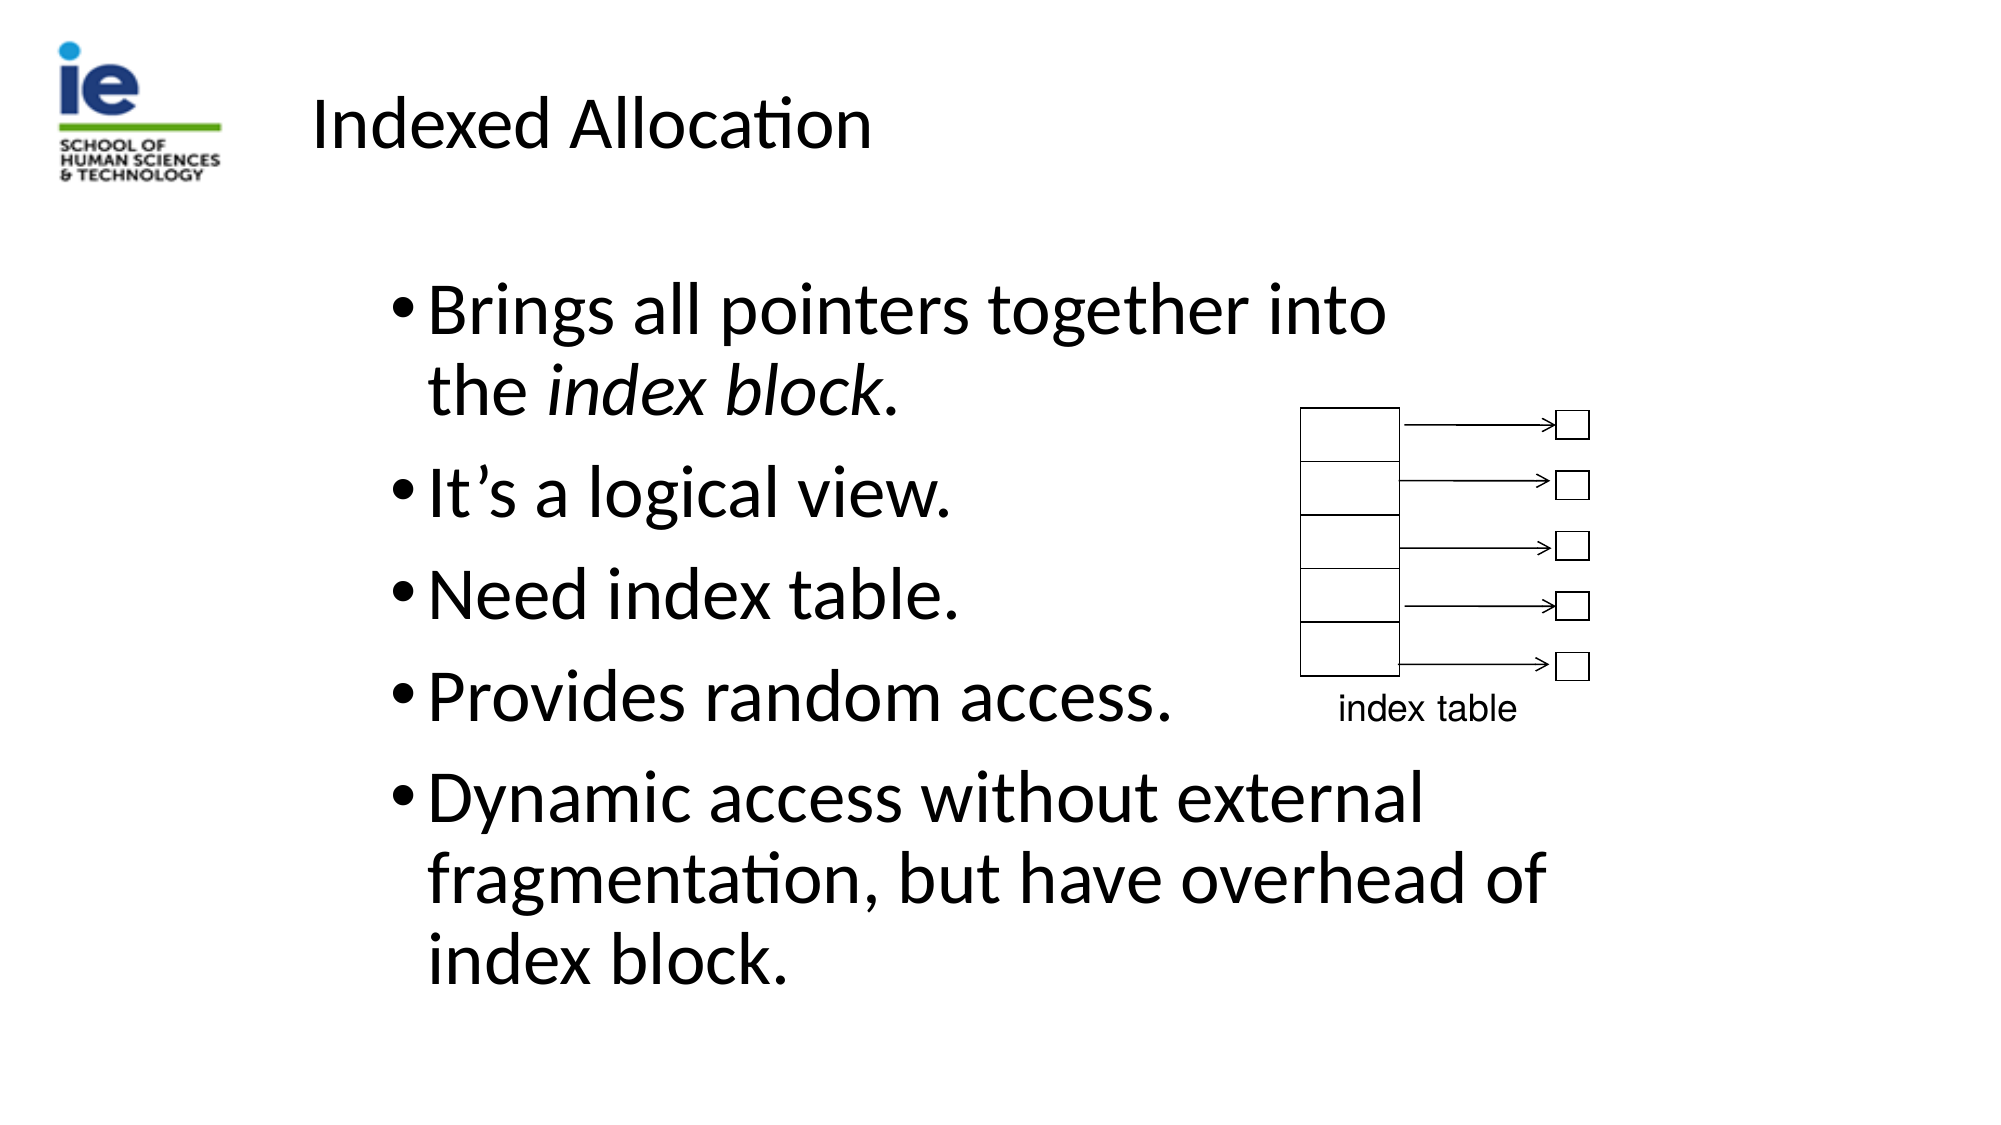

# Indexed Allocation
Brings all pointers together into
the index block.
It’s a logical view.
Need index table.
Provides random access.
Dynamic access without external fragmentation, but have overhead of
index block.

index table